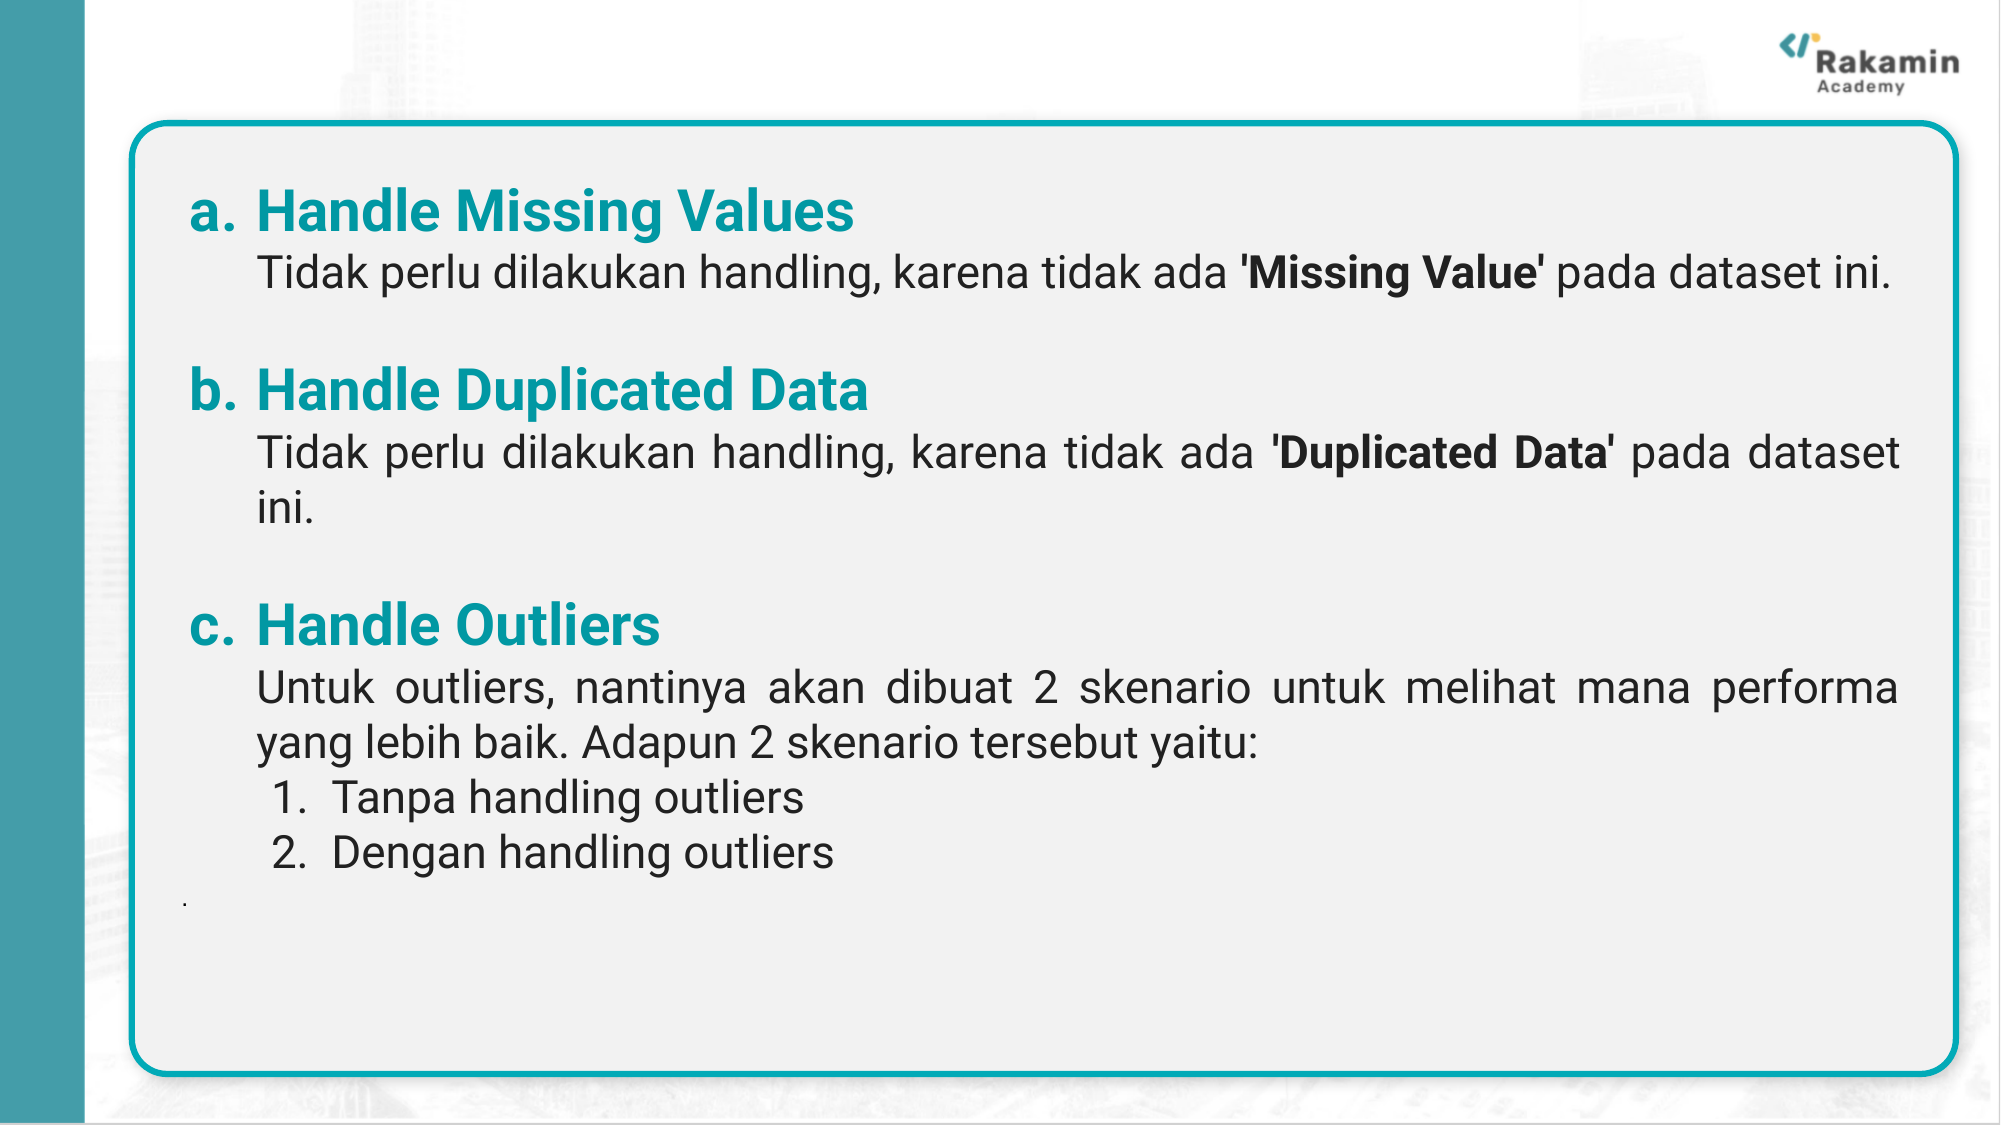

Handle Missing Values
Tidak perlu dilakukan handling, karena tidak ada 'Missing Value' pada dataset ini.

Handle Duplicated Data
Tidak perlu dilakukan handling, karena tidak ada 'Duplicated Data' pada dataset ini.

Handle Outliers
Untuk outliers, nantinya akan dibuat 2 skenario untuk melihat mana performa yang lebih baik. Adapun 2 skenario tersebut yaitu:
Tanpa handling outliers
Dengan handling outliers
.